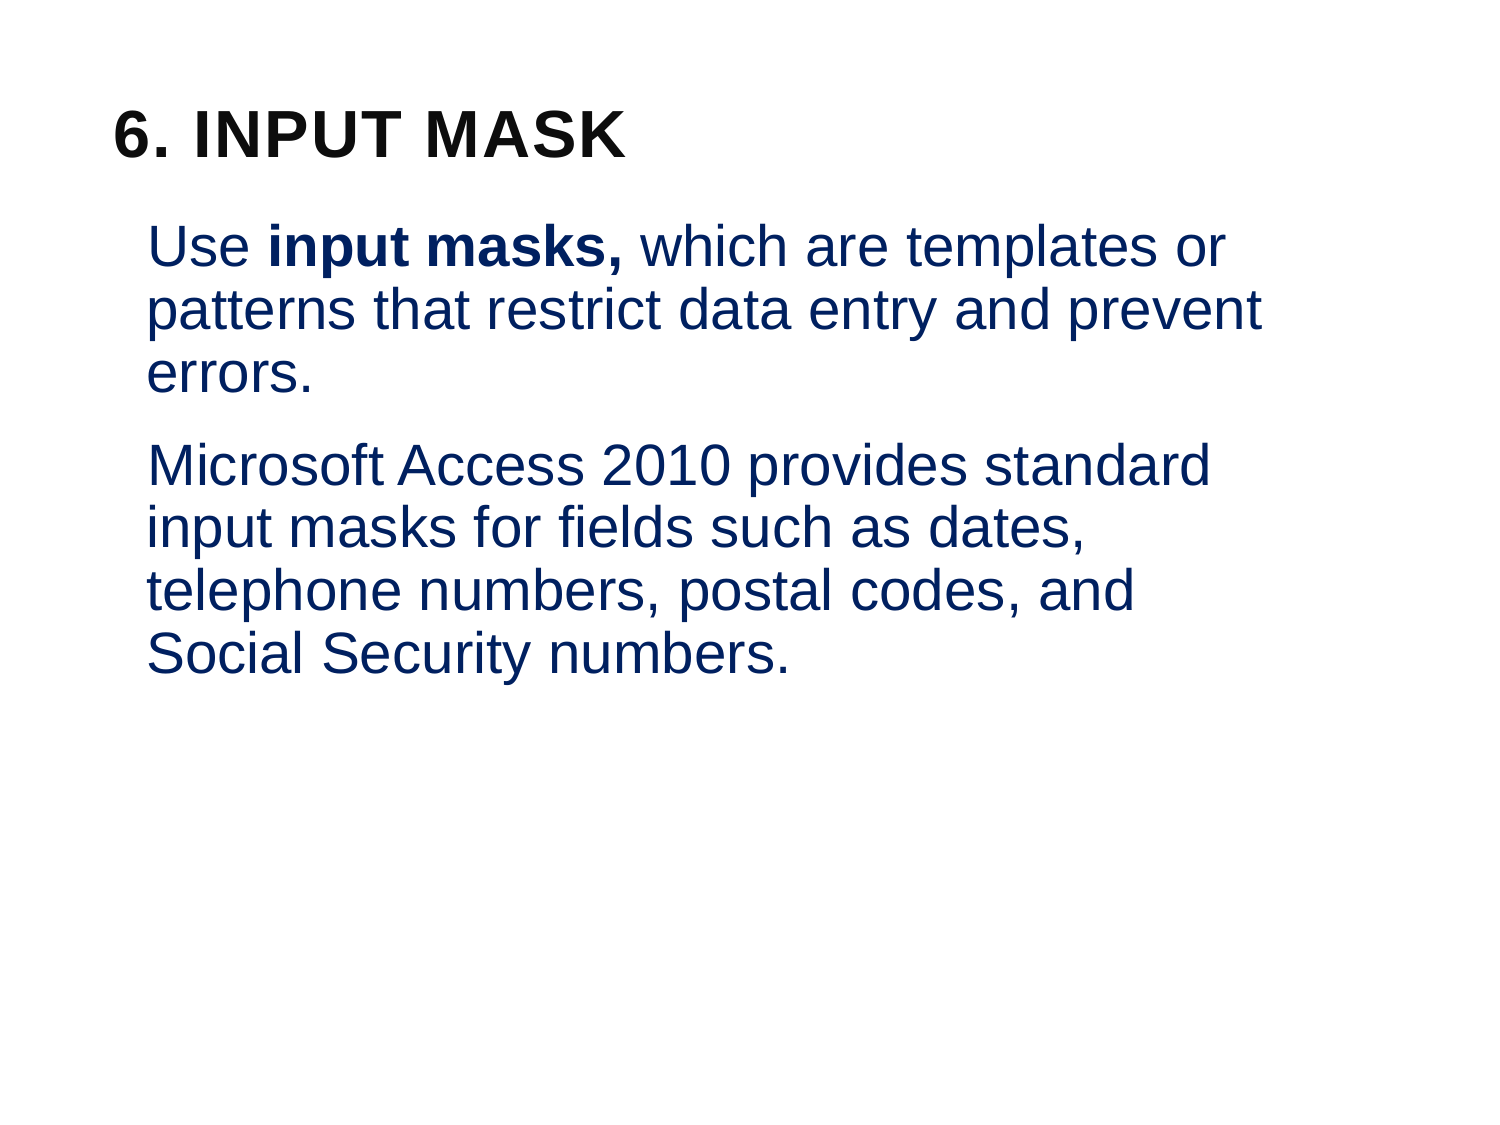

# 6. Input Mask
Use input masks, which are templates or patterns that restrict data entry and prevent errors.
Microsoft Access 2010 provides standard input masks for fields such as dates, telephone numbers, postal codes, and Social Security numbers.